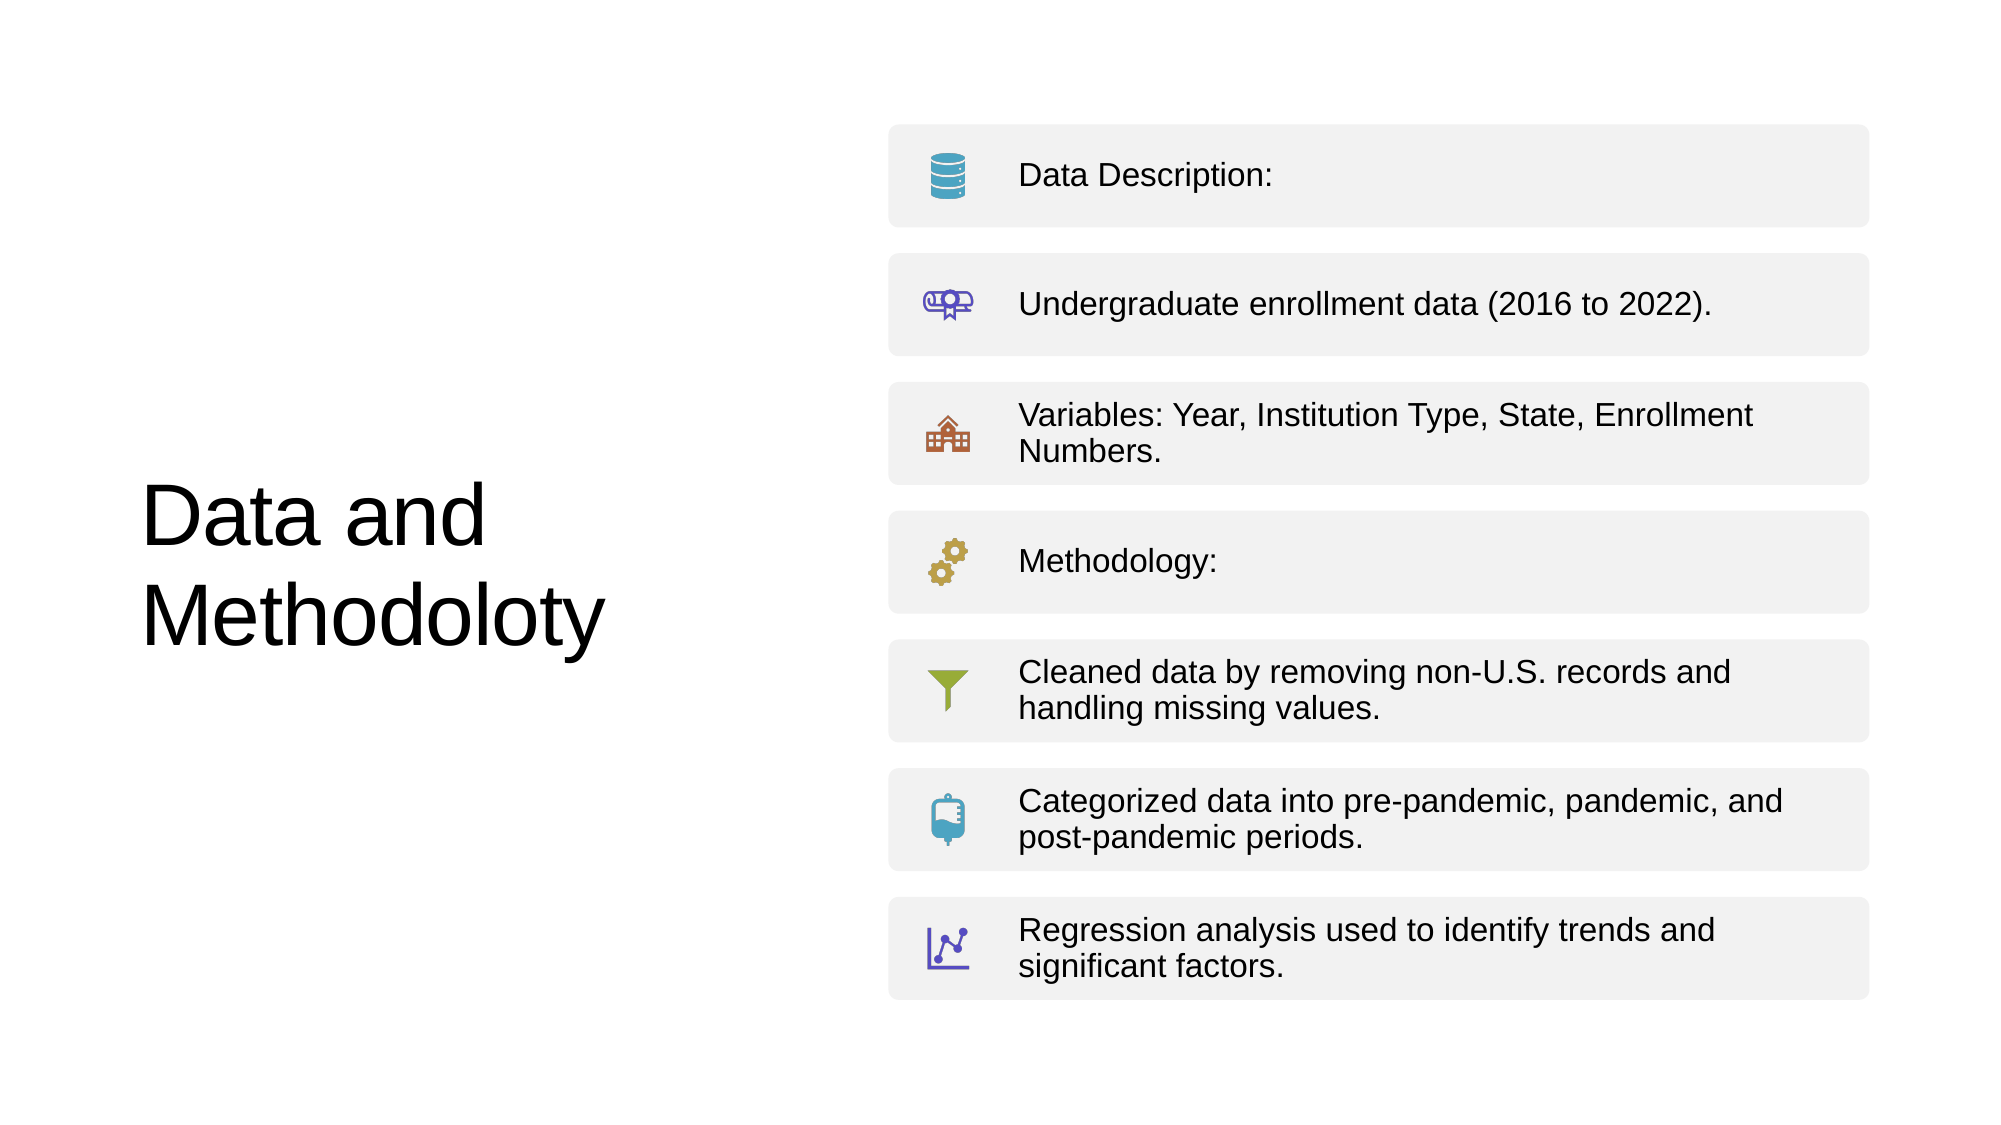

Data Description:
Undergraduate enrollment data (2016 to 2022).
Variables: Year, Institution Type, State, Enrollment Numbers.
Methodology:
Cleaned data by removing non-U.S. records and handling missing values.
Categorized data into pre-pandemic, pandemic, and post-pandemic periods.
Regression analysis used to identify trends and significant factors.
# Data and Methodoloty